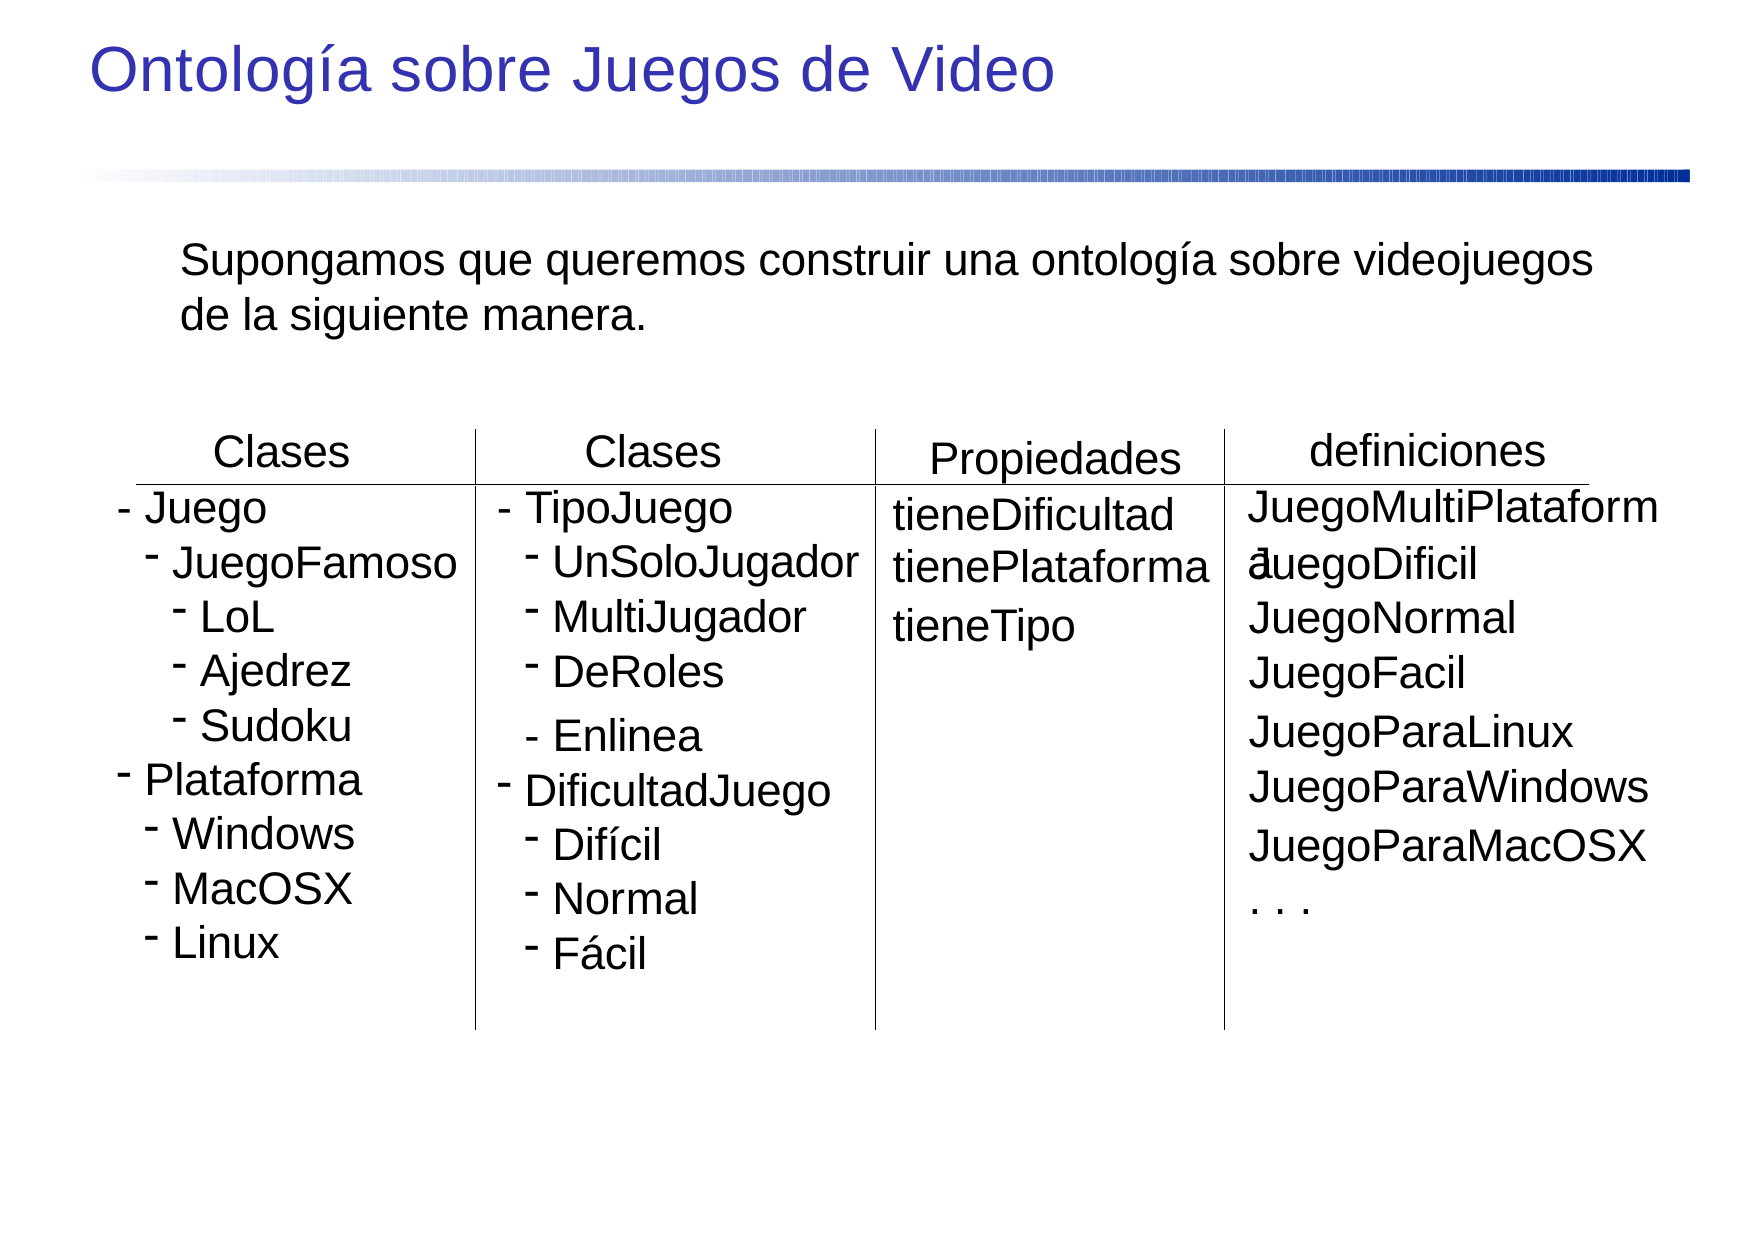

# Ontología sobre Juegos de Video
Supongamos que queremos construir una ontología sobre videojuegos de la siguiente manera.
Clases
- TipoJuego
Clases
- Juego
definiciones  JuegoMultiPlataforma
Propiedades tieneDificultad

JuegoFamoso
LoL
Ajedrez
Sudoku
UnSoloJugador
MultiJugador
DeRoles
JuegoDificil  JuegoNormal  JuegoFacil
JuegoParaLinux  JuegoParaWindows
JuegoParaMacOSX
. . .
tienePlataforma
tieneTipo
- Enlinea
DificultadJuego
Difícil
Normal
Fácil
Plataforma
Windows
MacOSX
Linux